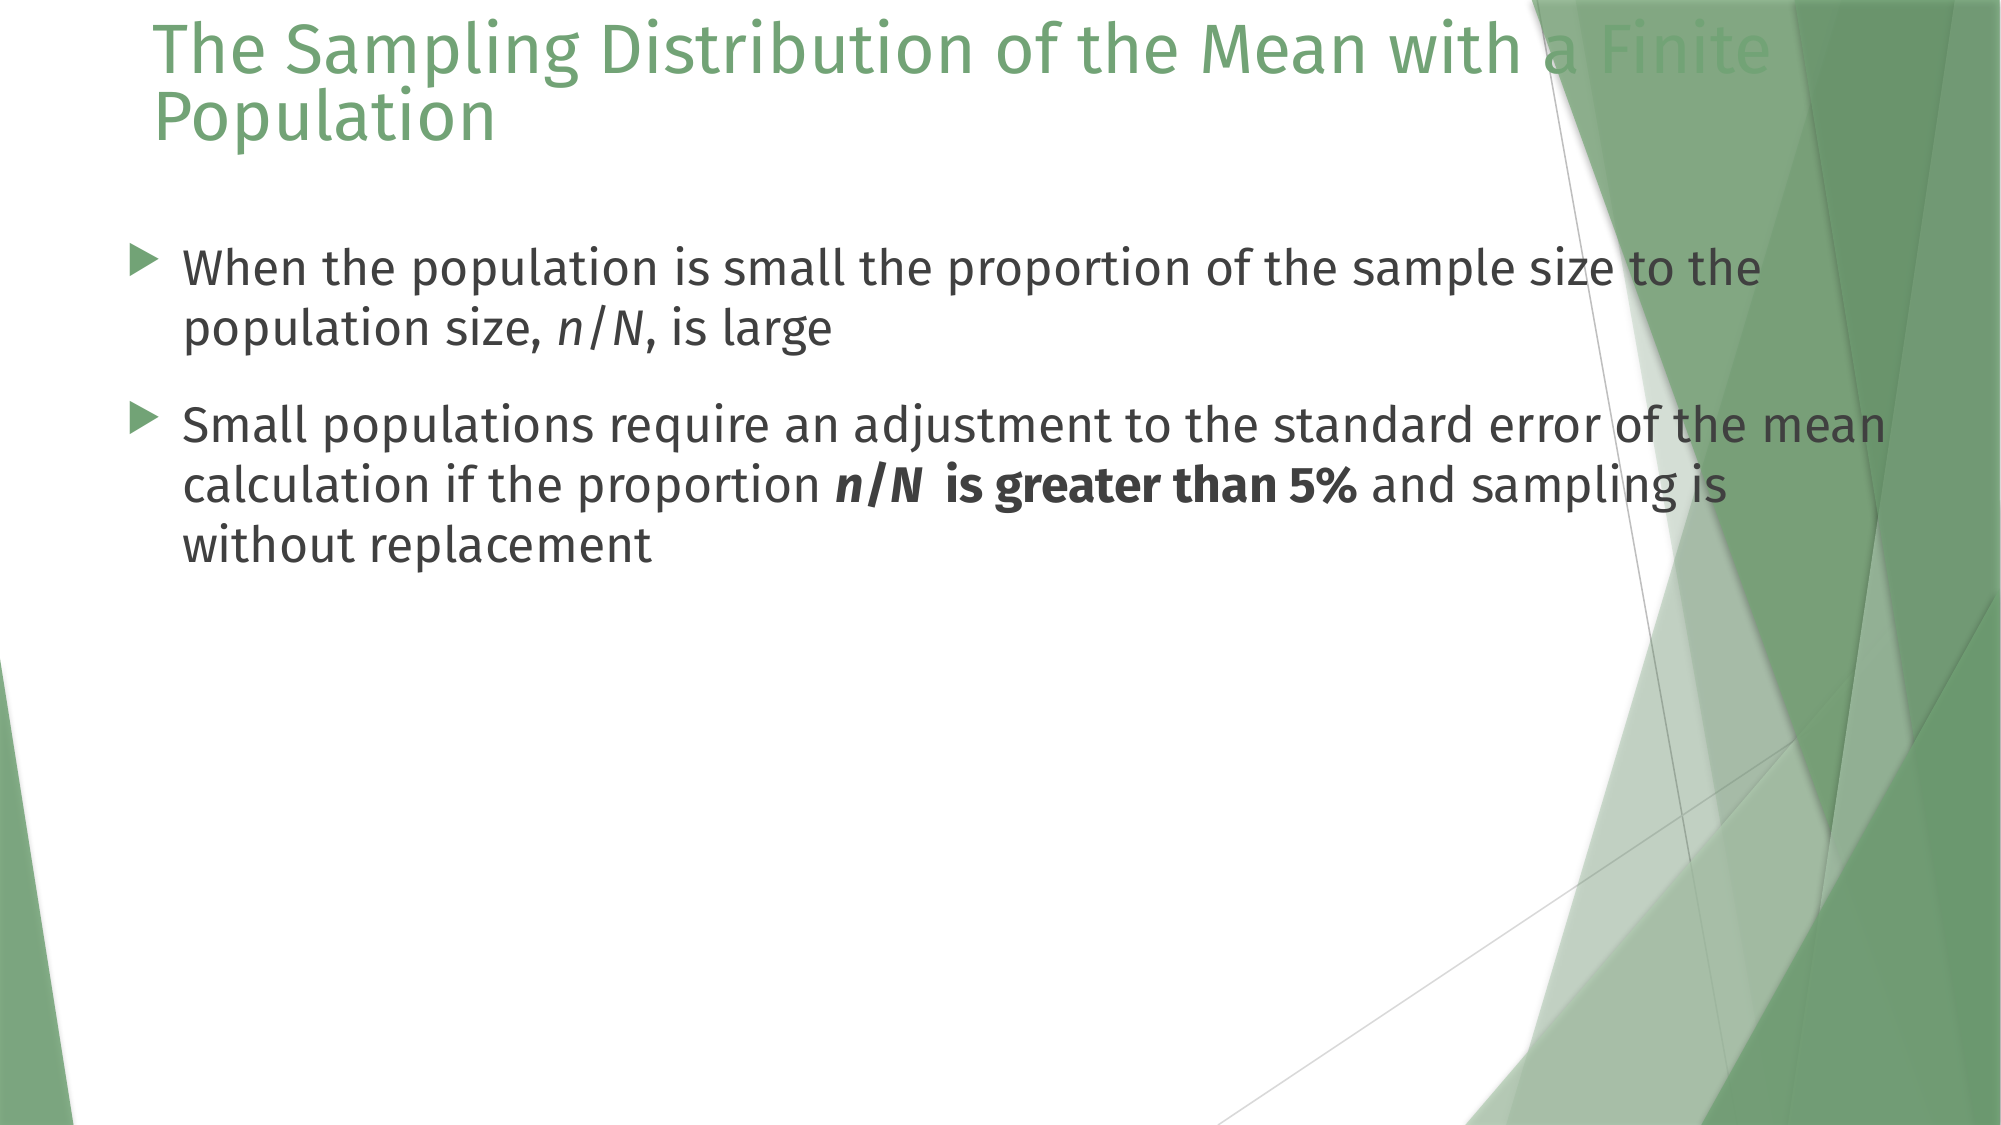

# The Sampling Distribution of the Mean with a Finite Population
When the population is small the proportion of the sample size to the population size, n/N, is large
Small populations require an adjustment to the standard error of the mean calculation if the proportion n/N  is greater than 5% and sampling is without replacement